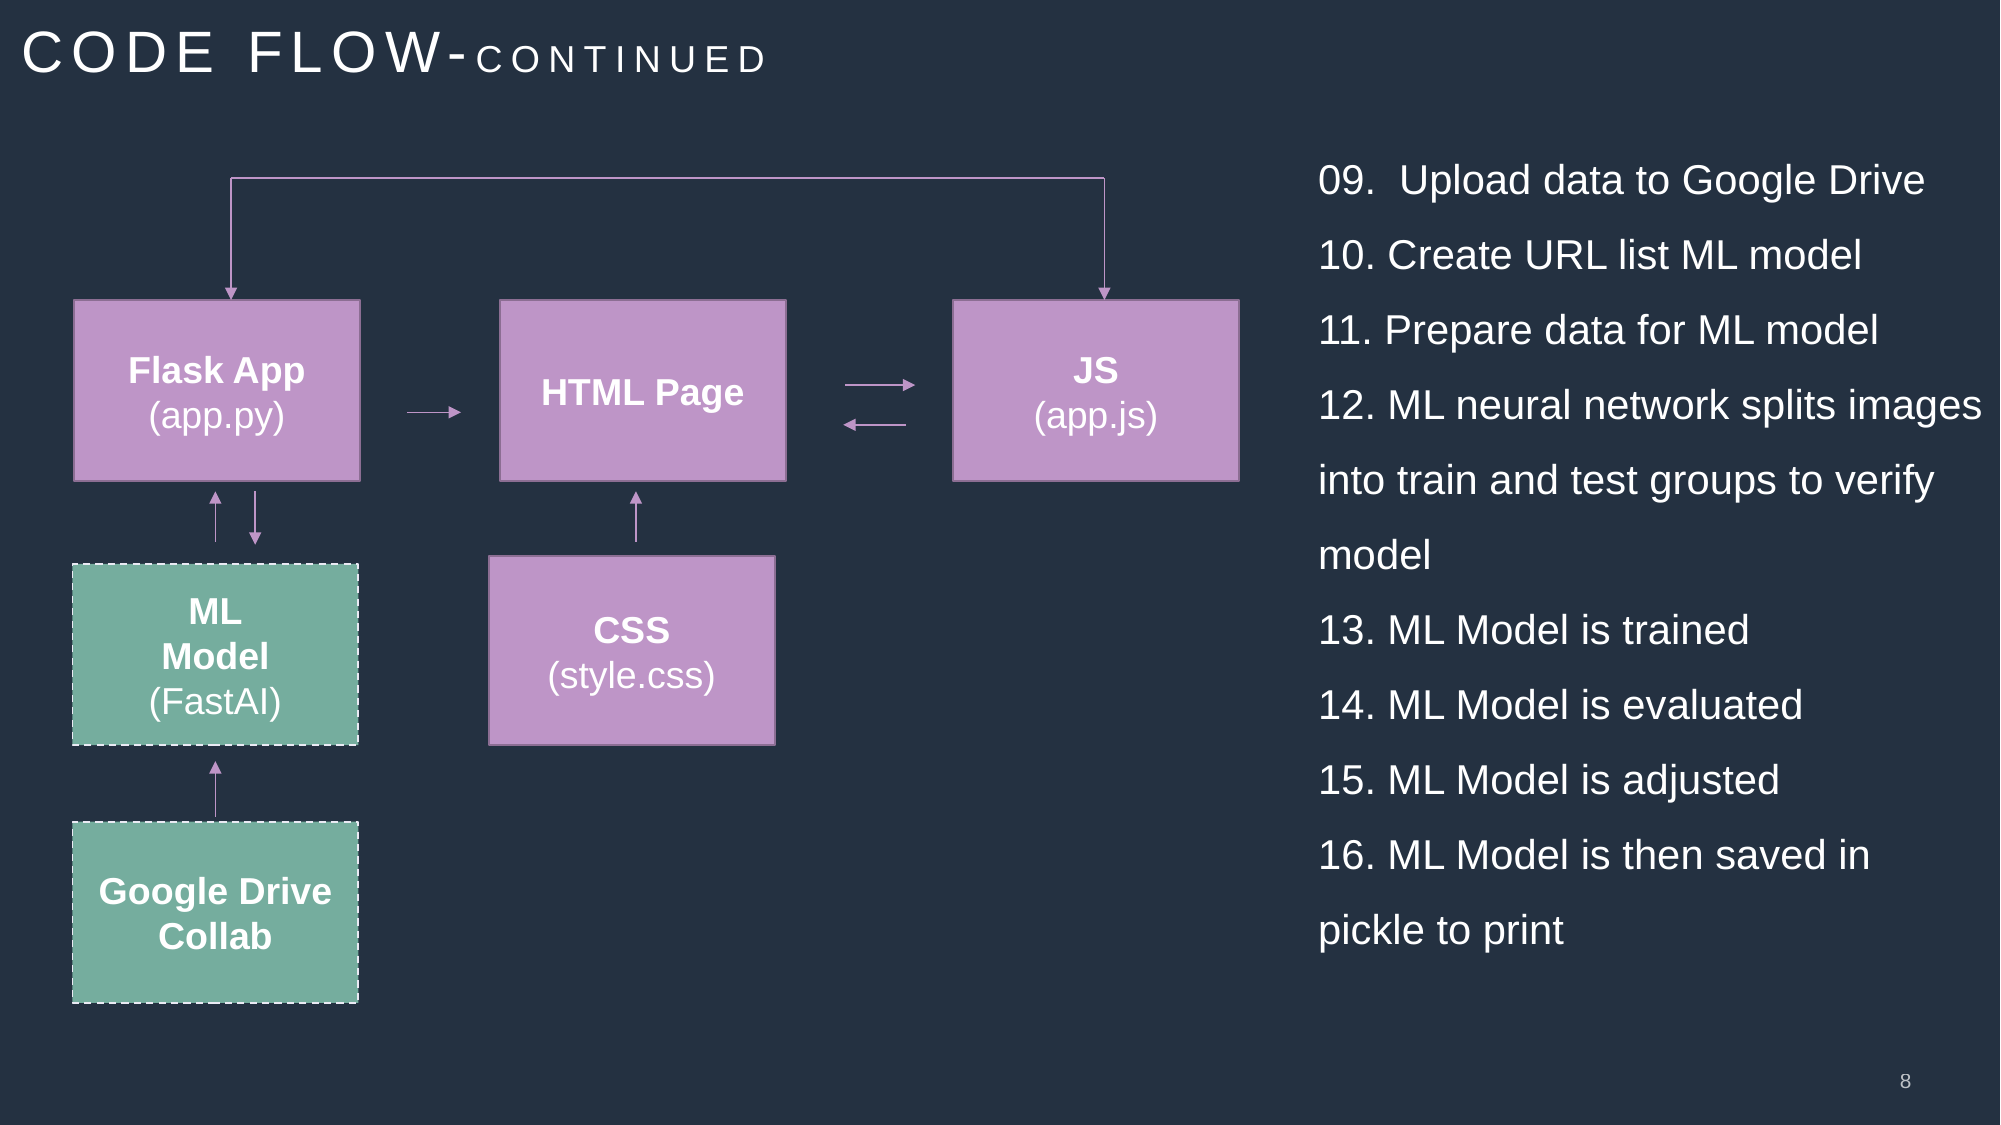

# Code Flow-continued
09.  Upload data to Google Drive
10. Create URL list ML model
11. Prepare data for ML model
12. ML neural network splits images into train and test groups to verify model
13. ML Model is trained
14. ML Model is evaluated
15. ML Model is adjusted
16. ML Model is then saved in pickle to print

Flask App (app.py)
HTML Page
JS
(app.js)
CSS
(style.css)

ML
Model
(FastAI)

Google Drive
Collab
8